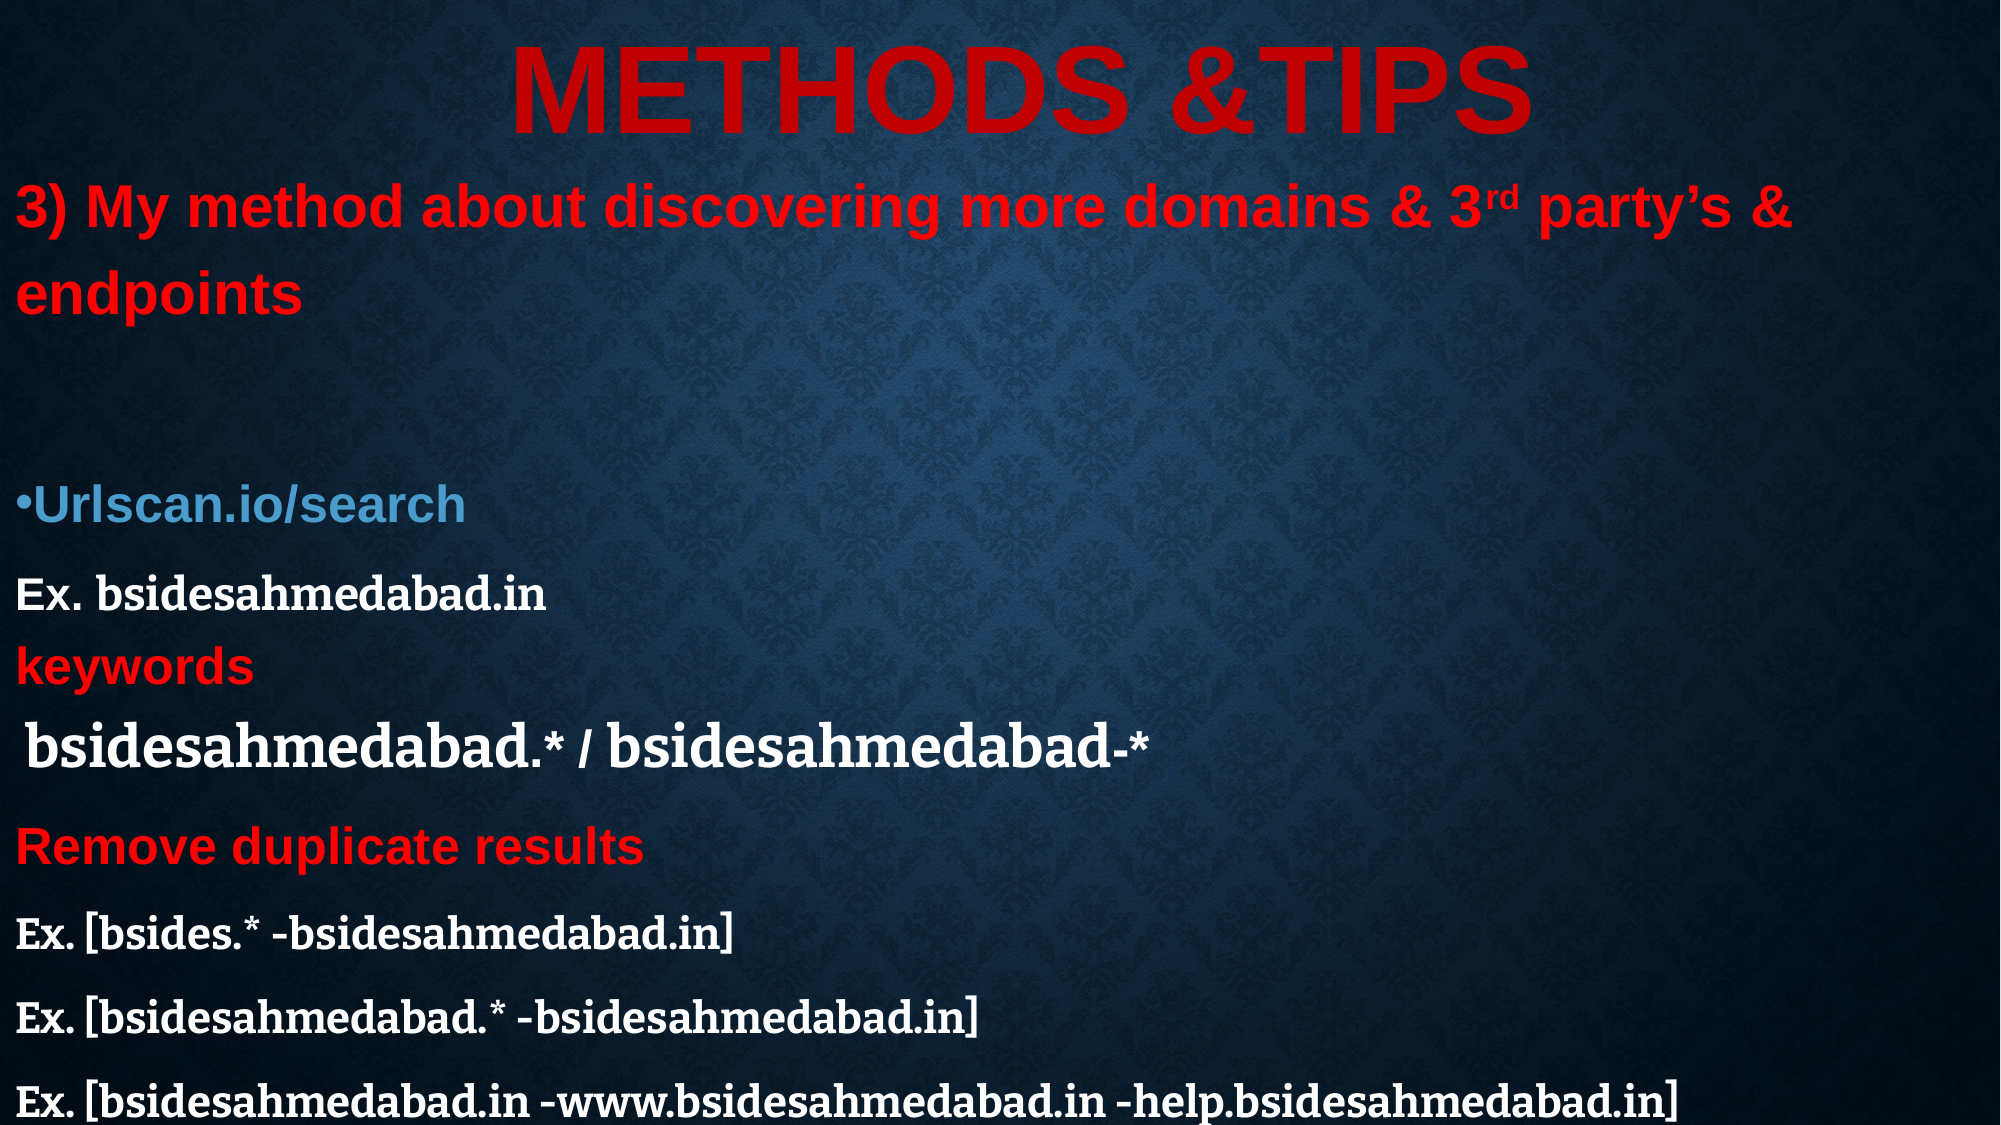

# METHODS &TIPS
3) My method about discovering more domains & 3rd party’s & endpoints

Urlscan.io/search
Ex. bsidesahmedabad.in
keywords
 bsidesahmedabad.* / bsidesahmedabad-*
Remove duplicate results
Ex. [bsides.* -bsidesahmedabad.in]
Ex. [bsidesahmedabad.* -bsidesahmedabad.in]
Ex. [bsidesahmedabad.in -www.bsidesahmedabad.in -help.bsidesahmedabad.in]